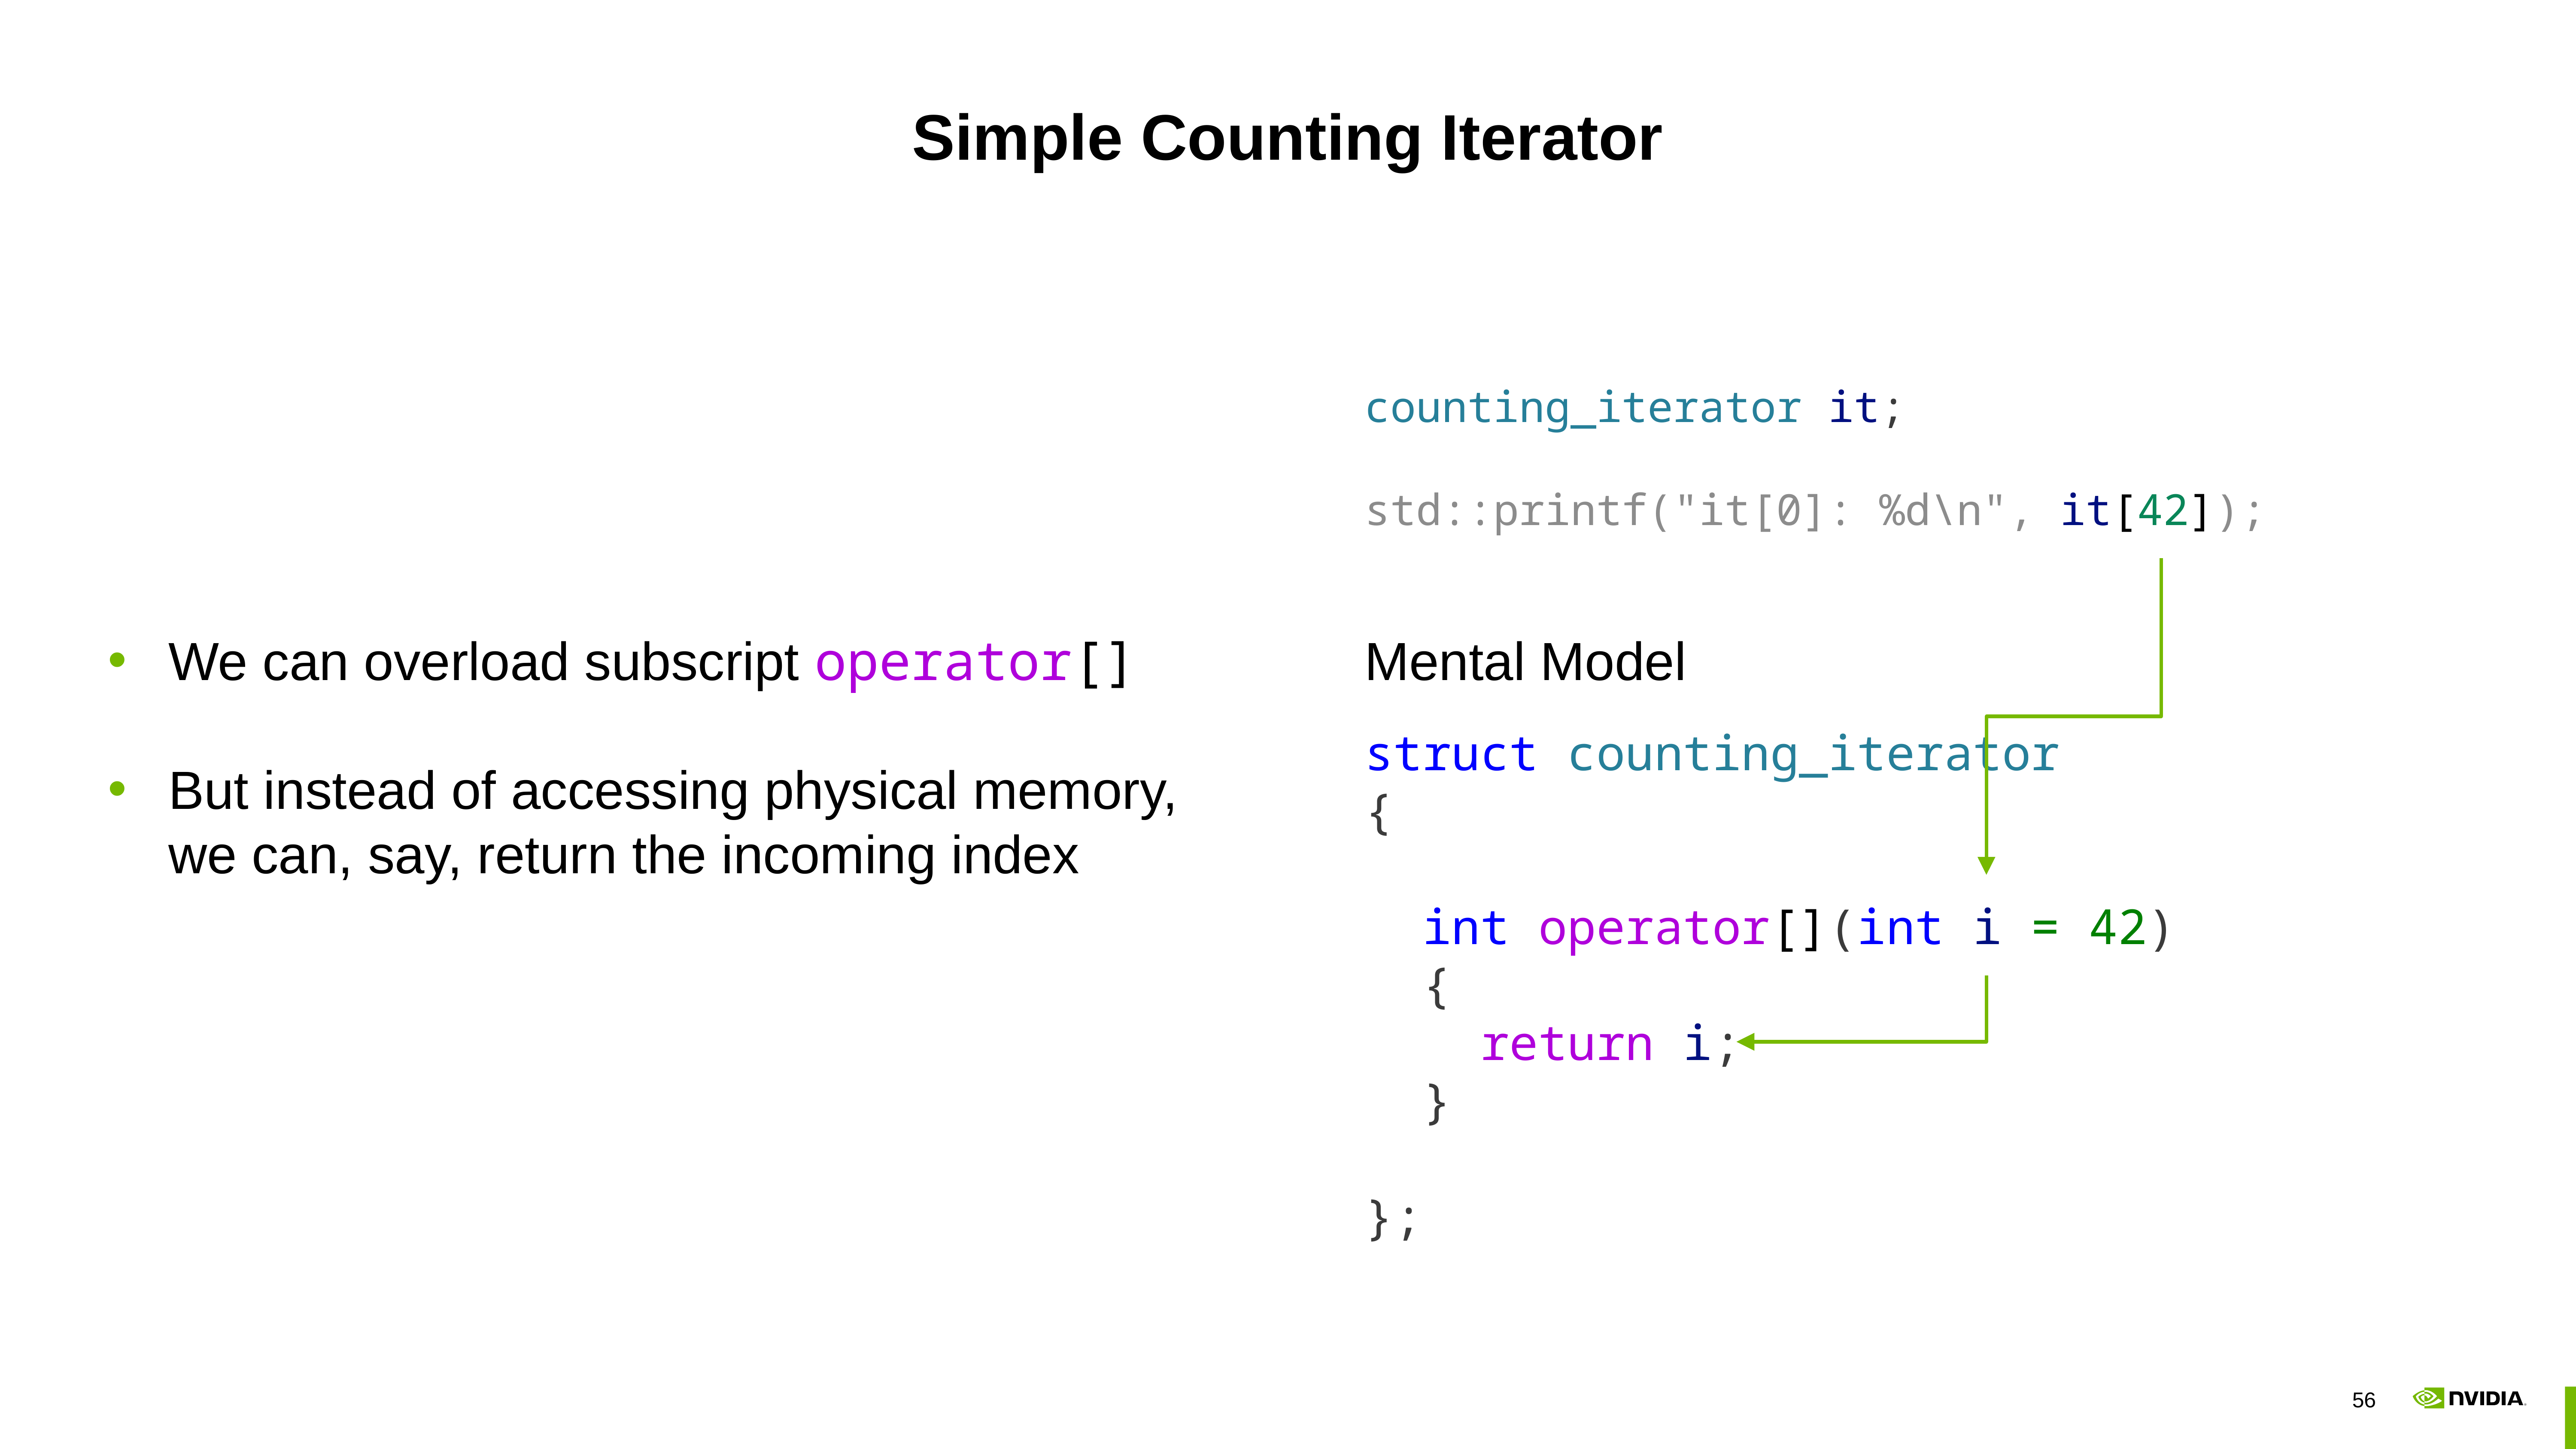

# Simple Counting Iterator
counting_iterator it;

std::printf("it[0]: %d\n", it[42]);

We can overload subscript operator[]

But instead of accessing physical memory, we can, say, return the incoming index

Mental Model
struct counting_iterator
{

  int operator[](int i = 42)
  {
    return i;
  }

};